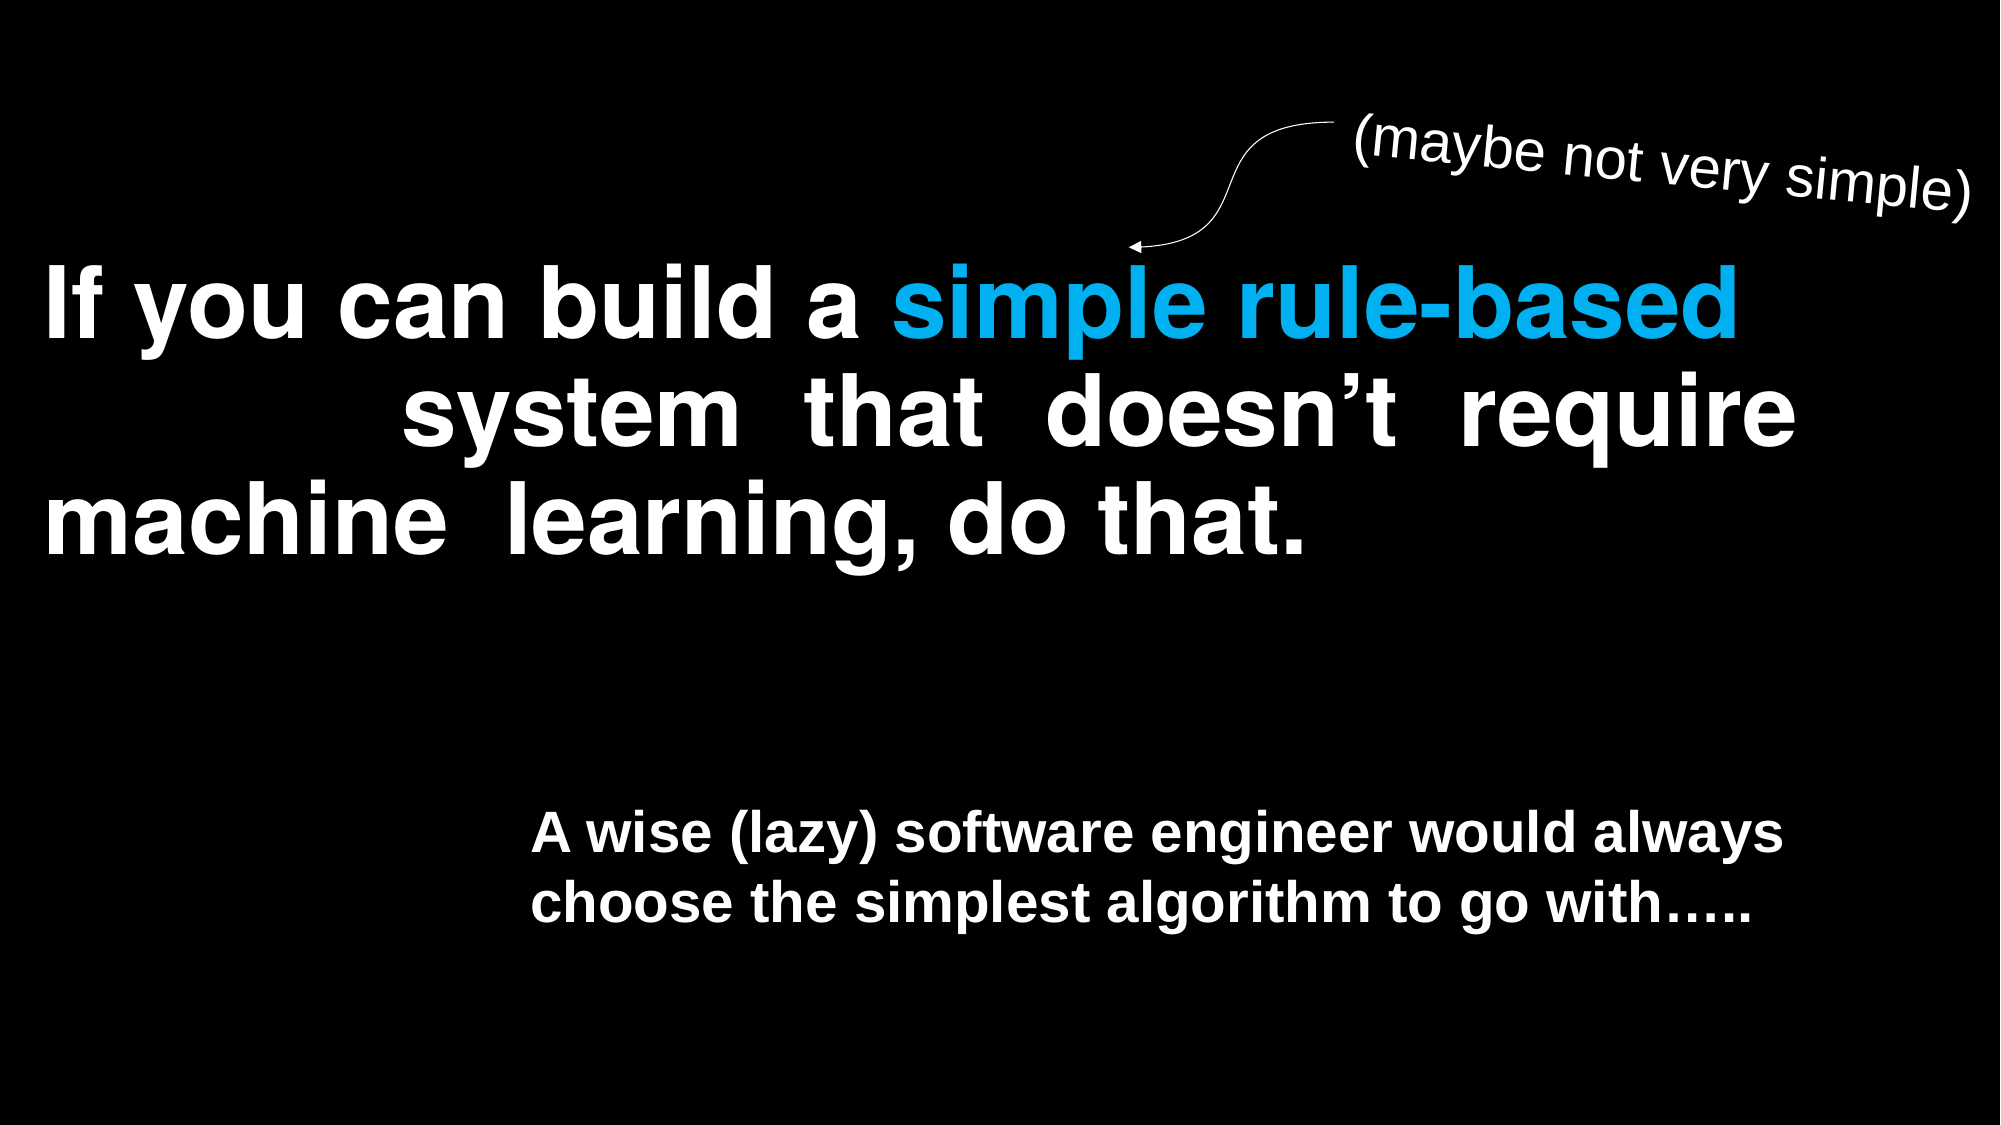

(maybe not very simple)
# If you can build a simple rule-based         system that doesn’t require machine  learning, do that.
A wise (lazy) software engineer would always choose the simplest algorithm to go with…..